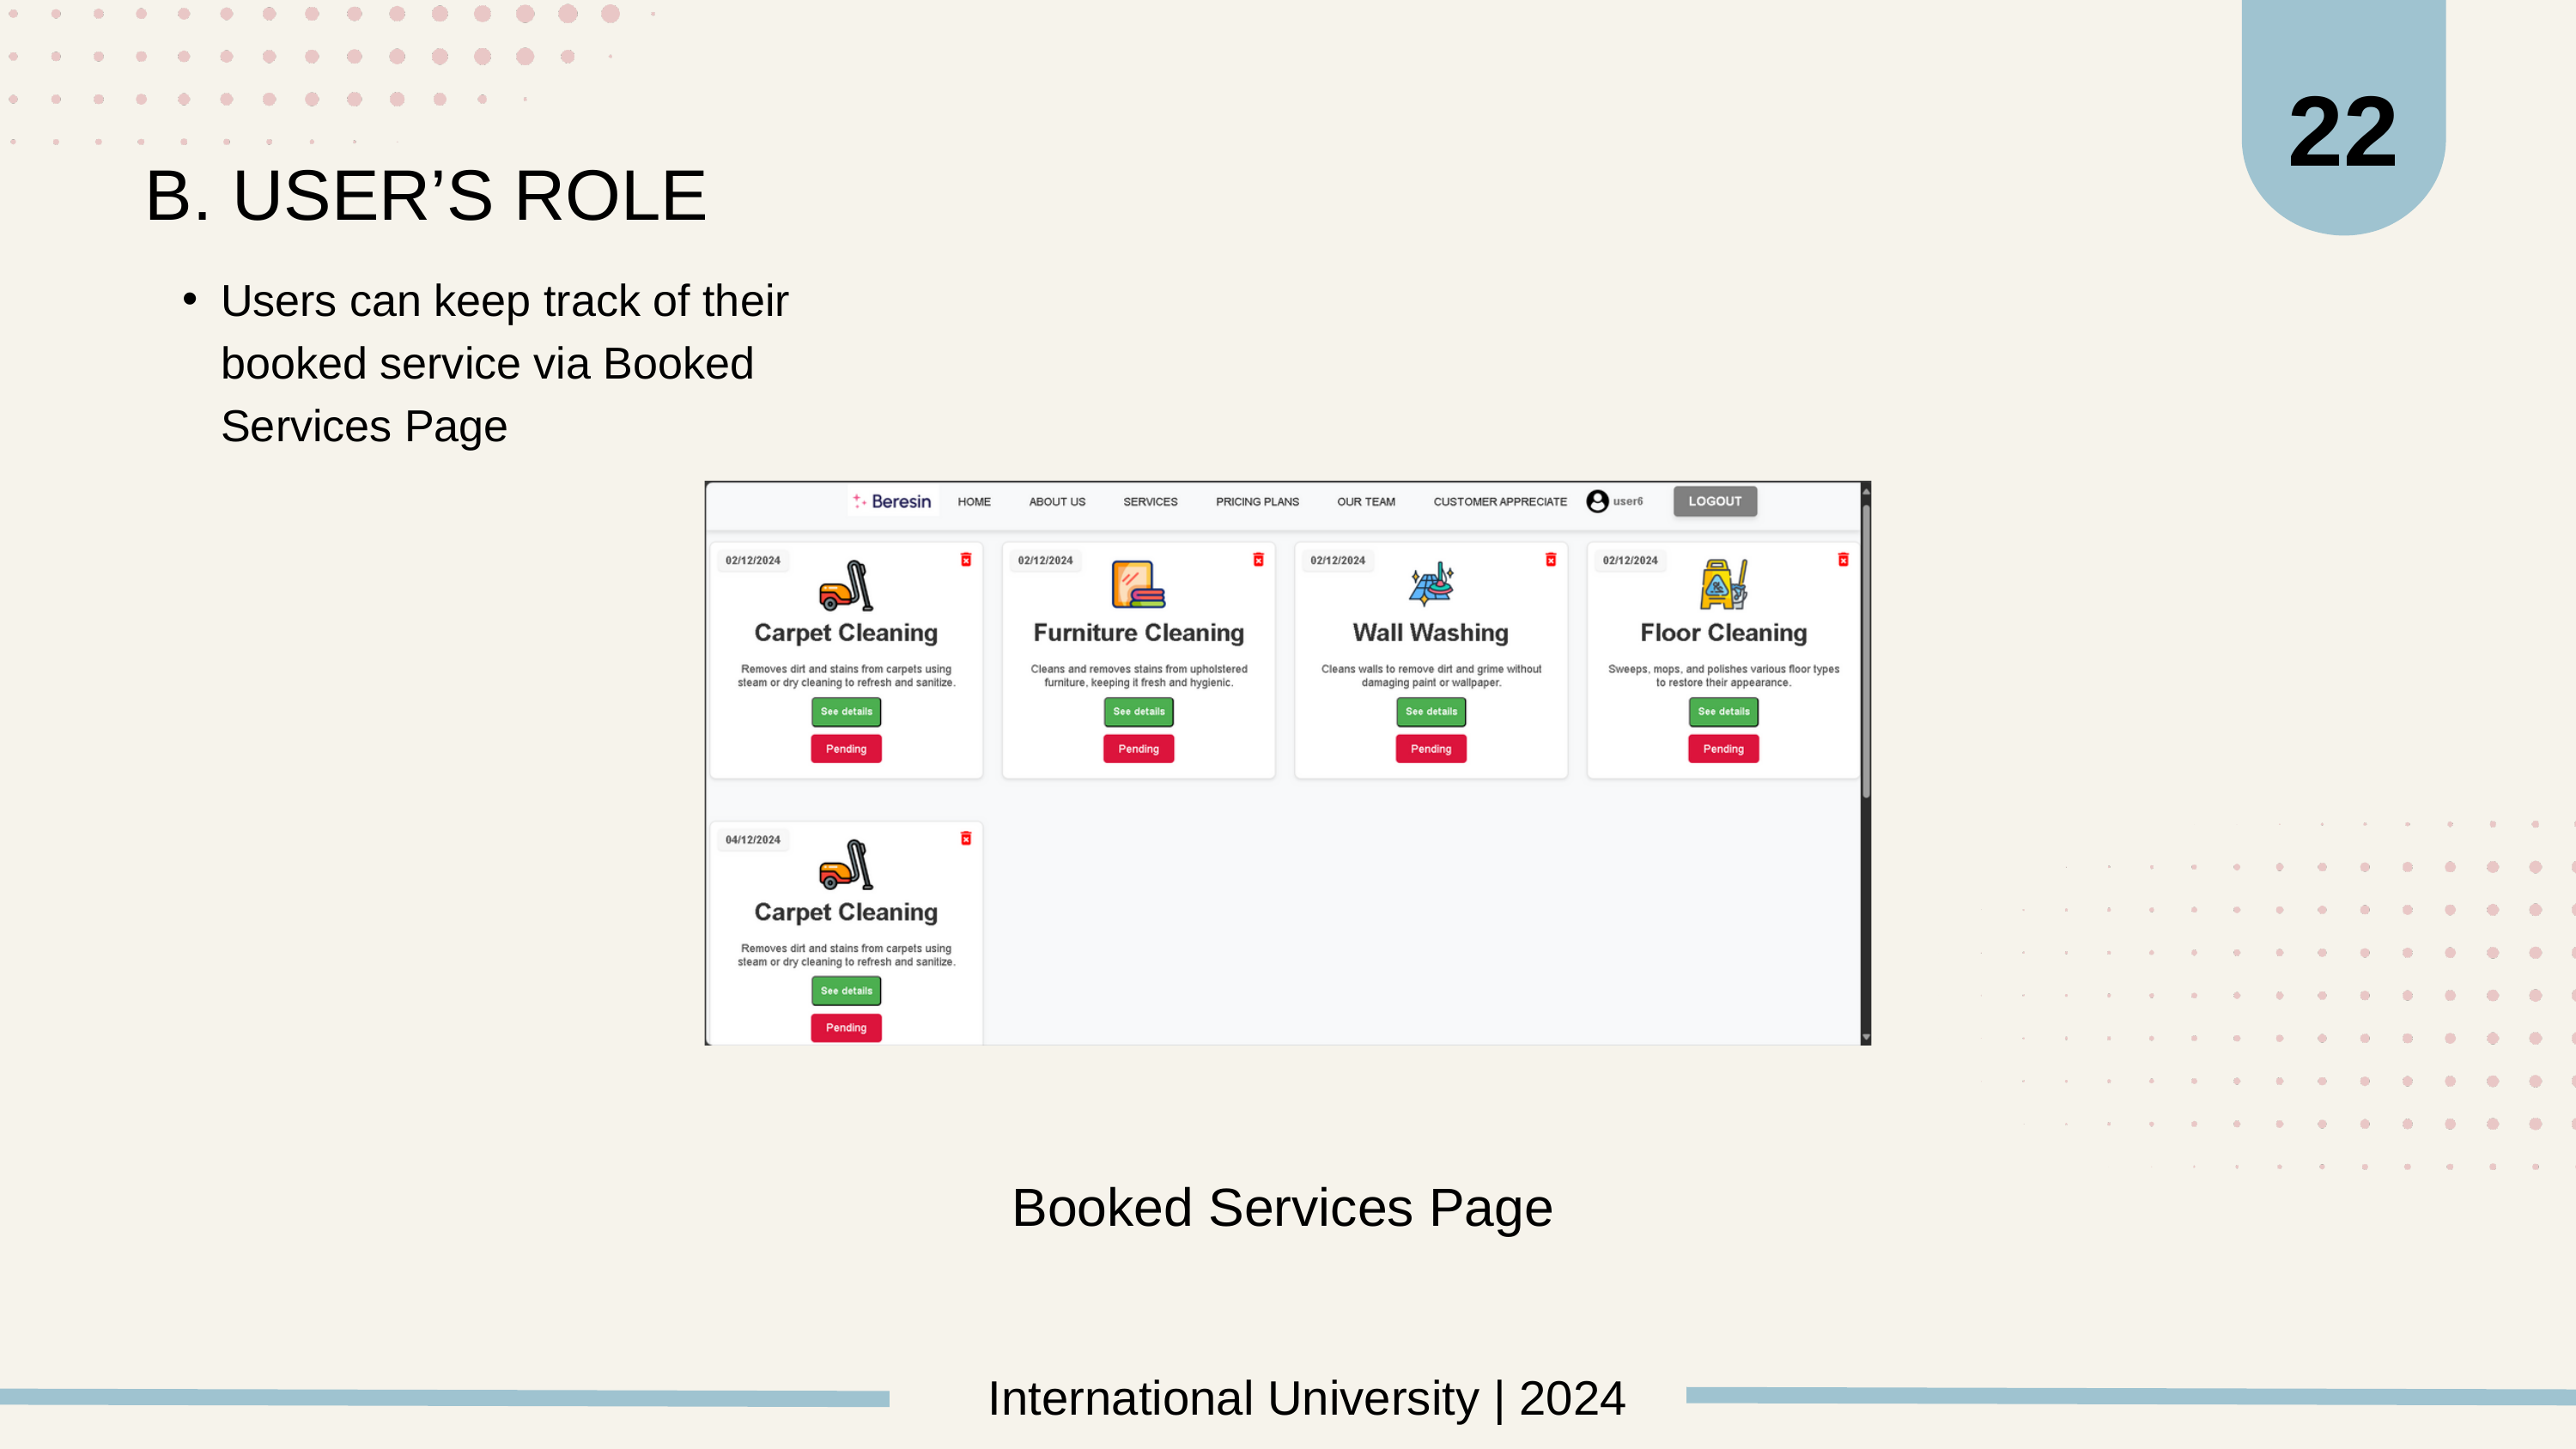

22

B. USER’S ROLE
Users can keep track of their booked service via Booked Services Page

Booked Services Page
International University | 2024